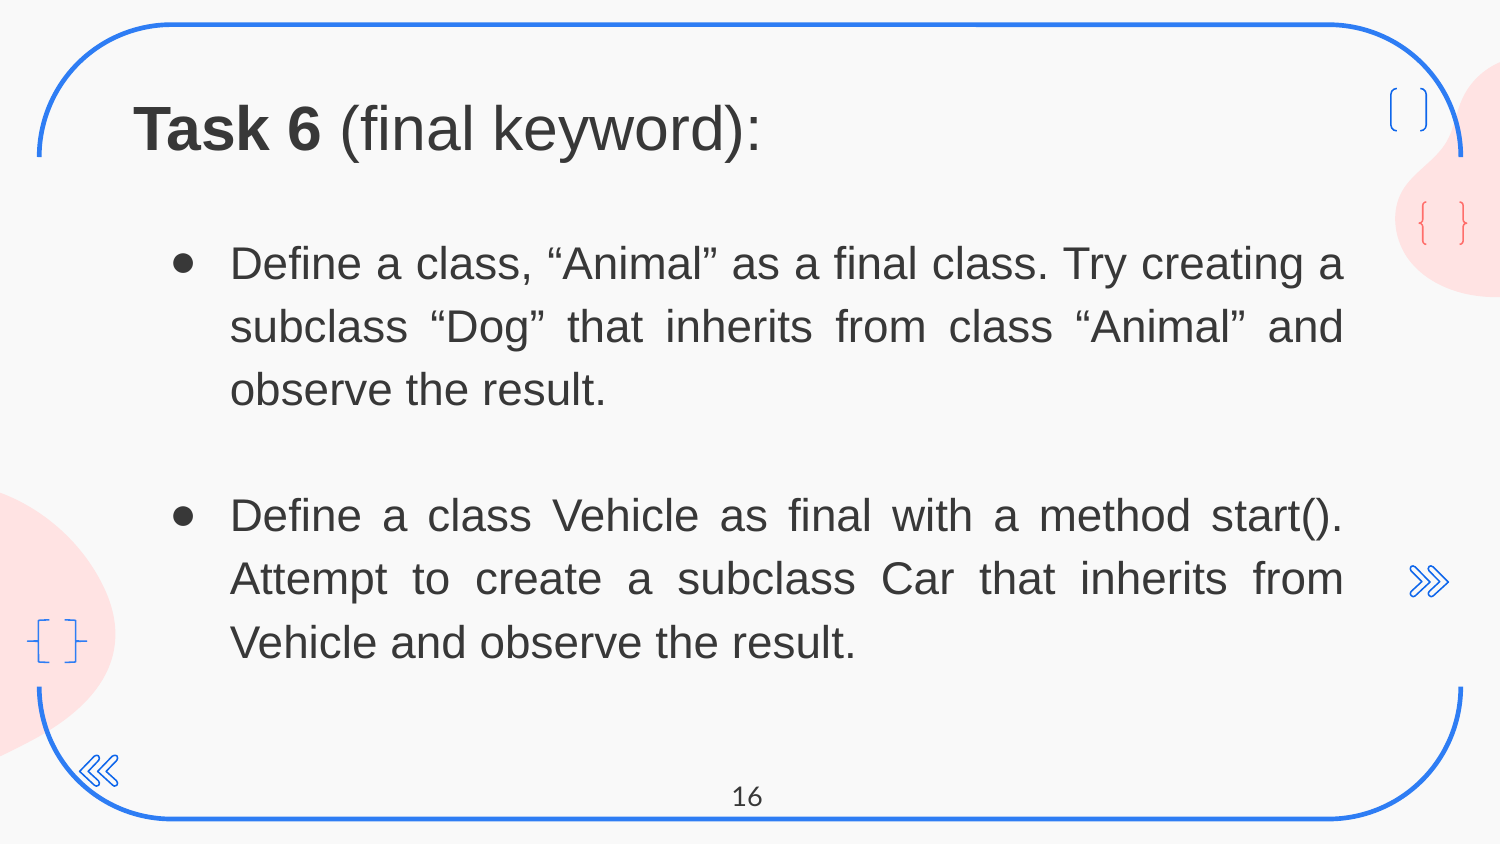

# Task 6 (final keyword):

Define a class, “Animal” as a final class. Try creating a subclass “Dog” that inherits from class “Animal” and observe the result.

Define a class Vehicle as final with a method start(). Attempt to create a subclass Car that inherits from Vehicle and observe the result.

16